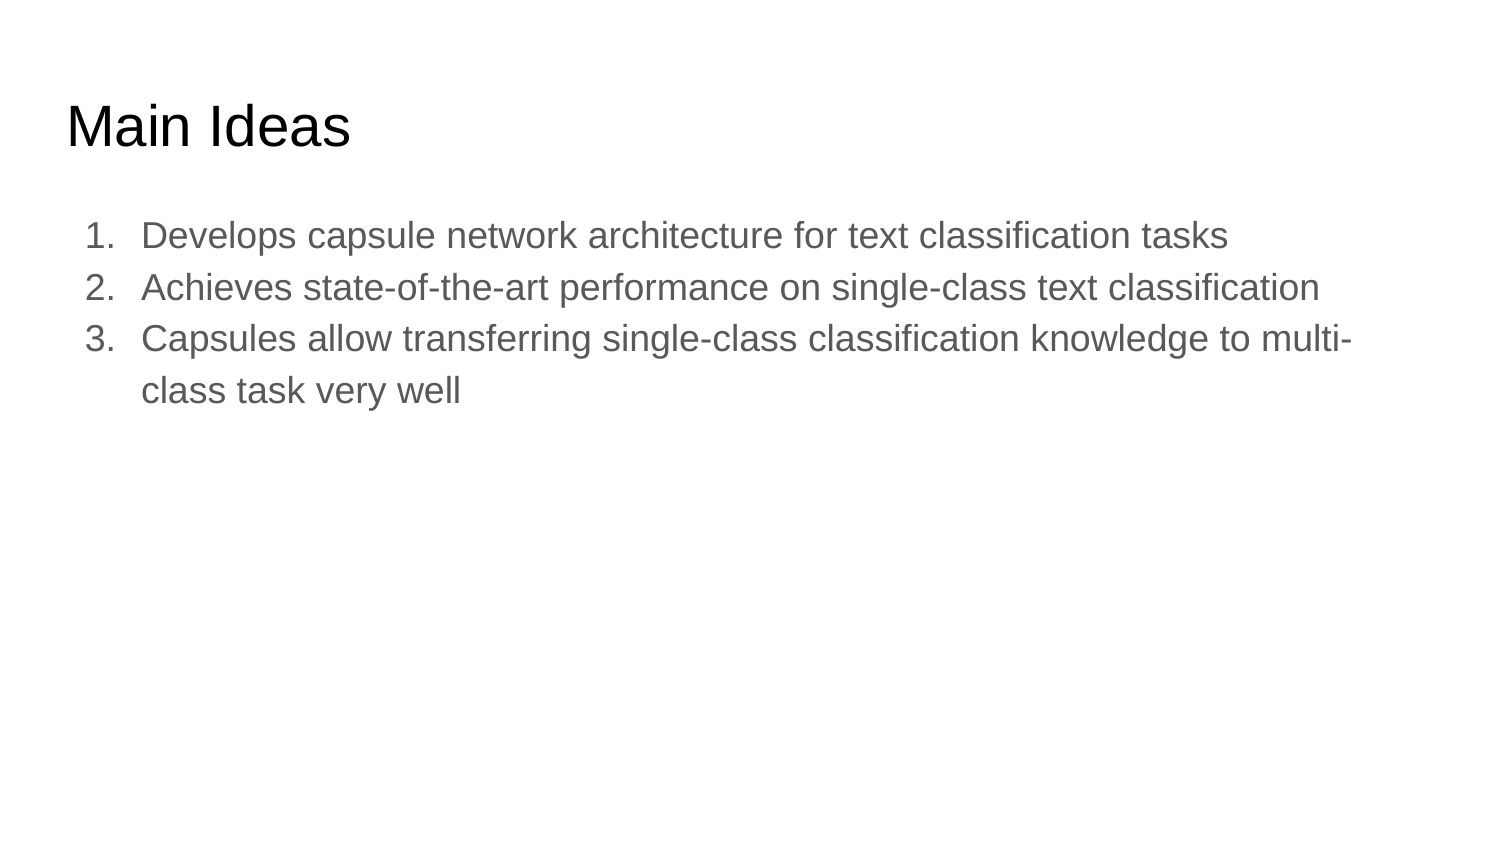

# Main Ideas
Develops capsule network architecture for text classification tasks
Achieves state-of-the-art performance on single-class text classification
Capsules allow transferring single-class classification knowledge to multi-class task very well